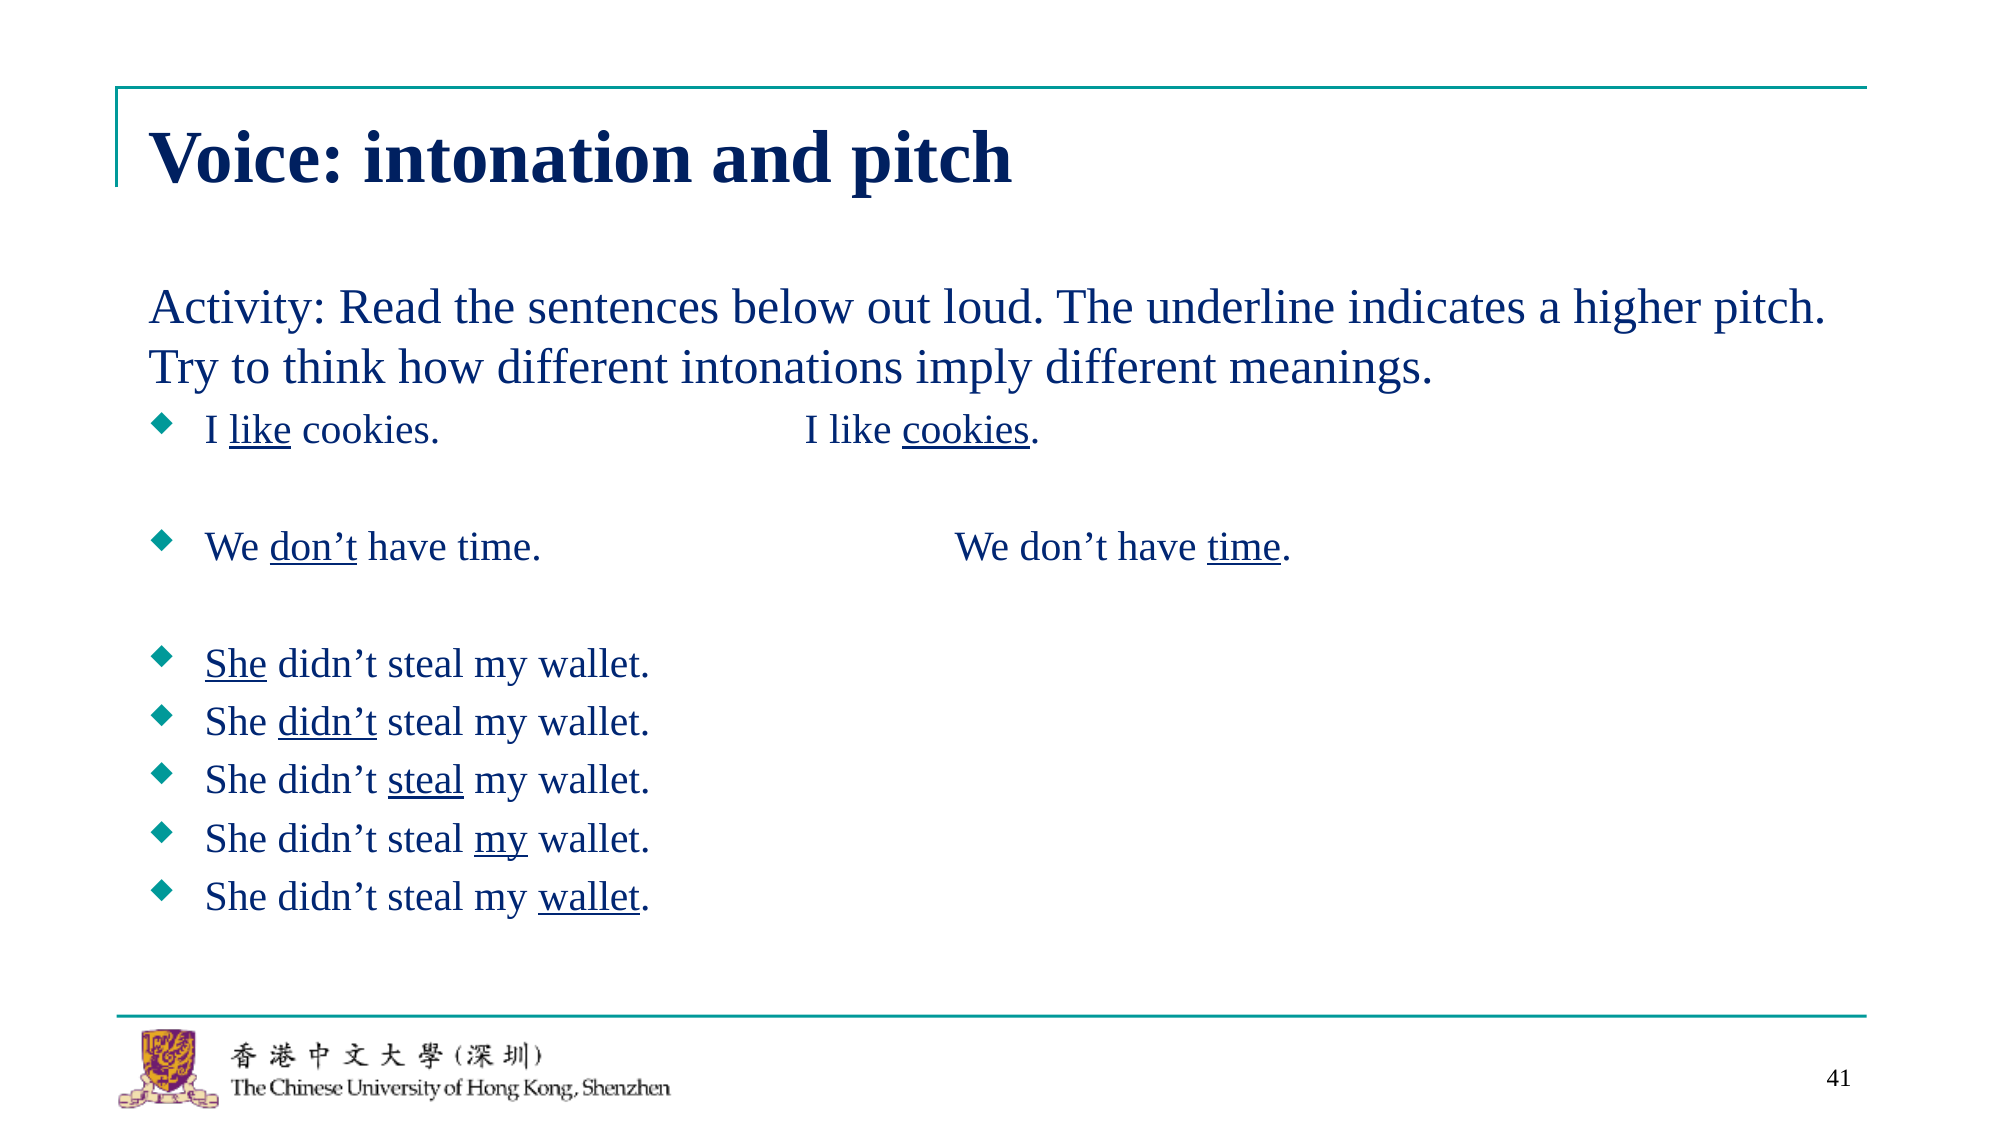

# Voice: intonation and pitch
Activity: Read the sentences below out loud. The underline indicates a higher pitch. Try to think how different intonations imply different meanings.
I like cookies. 			I like cookies.

We don’t have time.			We don’t have time.

She didn’t steal my wallet.
She didn’t steal my wallet.
She didn’t steal my wallet.
She didn’t steal my wallet.
She didn’t steal my wallet.

41